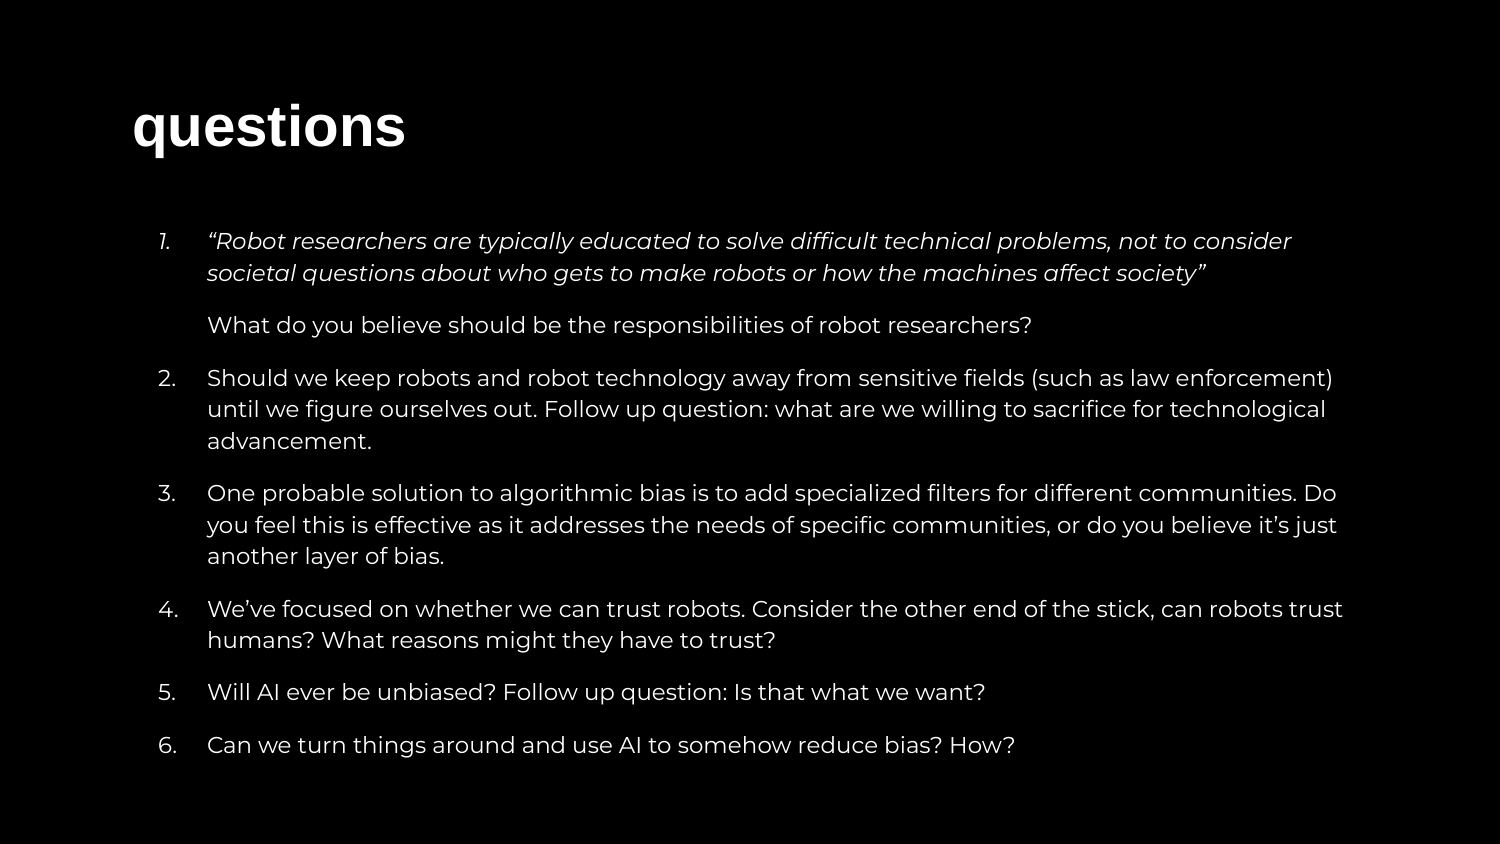

# questions

“Robot researchers are typically educated to solve difficult technical problems, not to consider societal questions about who gets to make robots or how the machines affect society”
What do you believe should be the responsibilities of robot researchers?
Should we keep robots and robot technology away from sensitive fields (such as law enforcement)  until we figure ourselves out. Follow up question: what are we willing to sacrifice for technological advancement.
One probable solution to algorithmic bias is to add specialized filters for different communities. Do you feel this is effective as it addresses the needs of specific communities, or do you believe it’s just another layer of bias.
We’ve focused on whether we can trust robots. Consider the other end of the stick, can robots trust humans? What reasons might they have to trust?
Will AI ever be unbiased? Follow up question: Is that what we want?
Can we turn things around and use AI to somehow reduce bias? How?